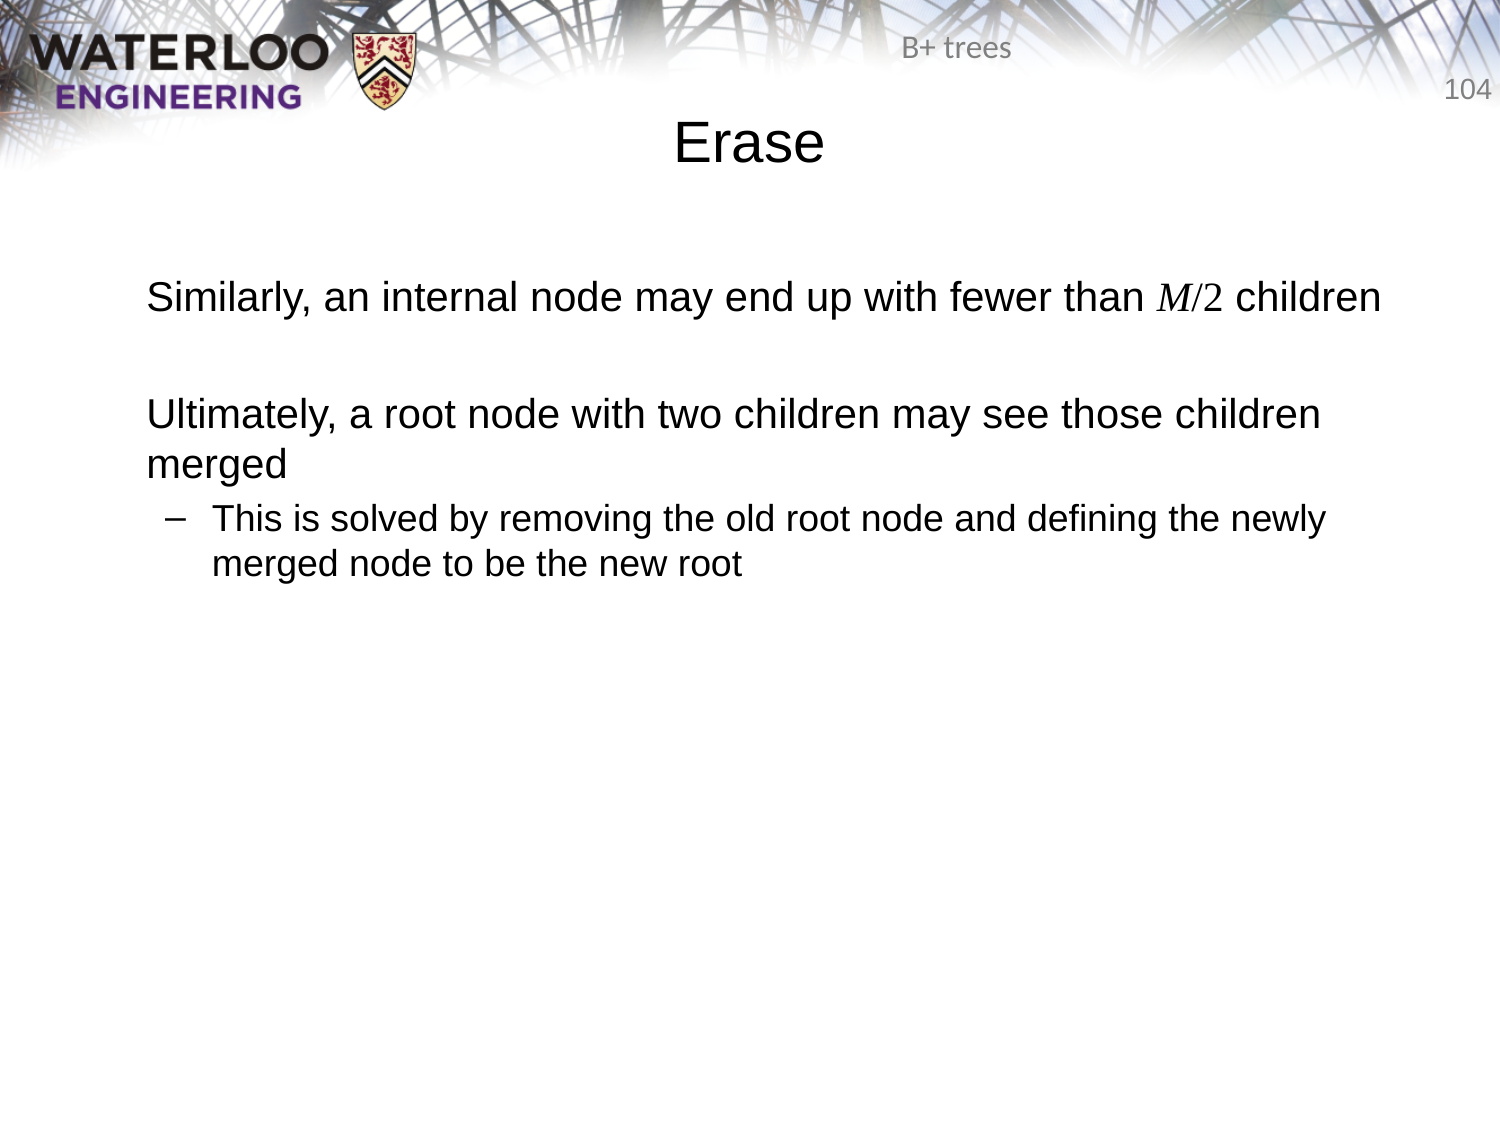

# Erase
	Similarly, an internal node may end up with fewer than M/2 children

	Ultimately, a root node with two children may see those children merged
This is solved by removing the old root node and defining the newly merged node to be the new root